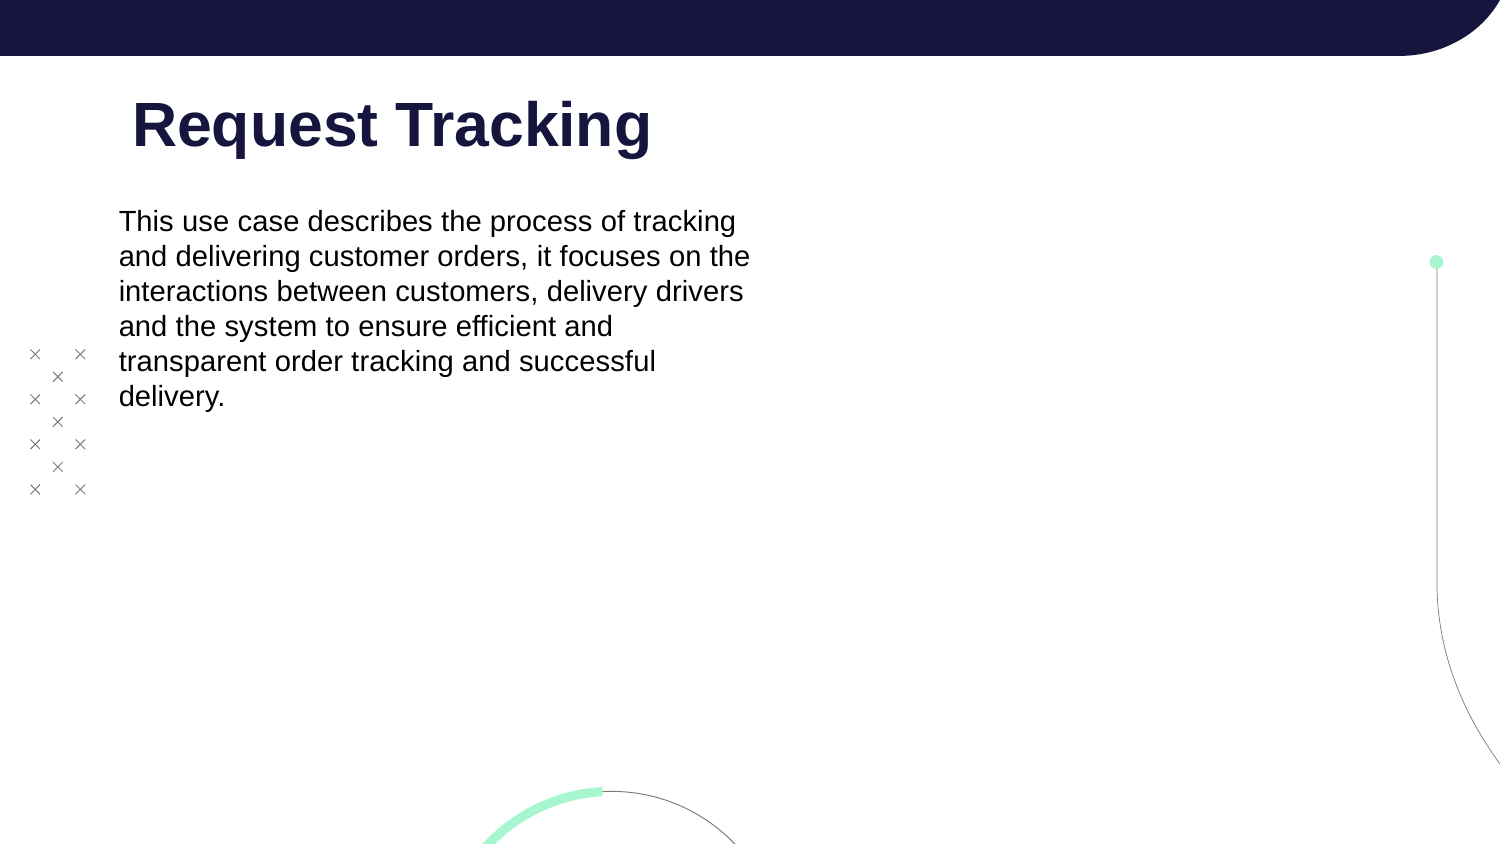

# Request Tracking
This use case describes the process of tracking and delivering customer orders, it focuses on the interactions between customers, delivery drivers and the system to ensure efficient and transparent order tracking and successful delivery.